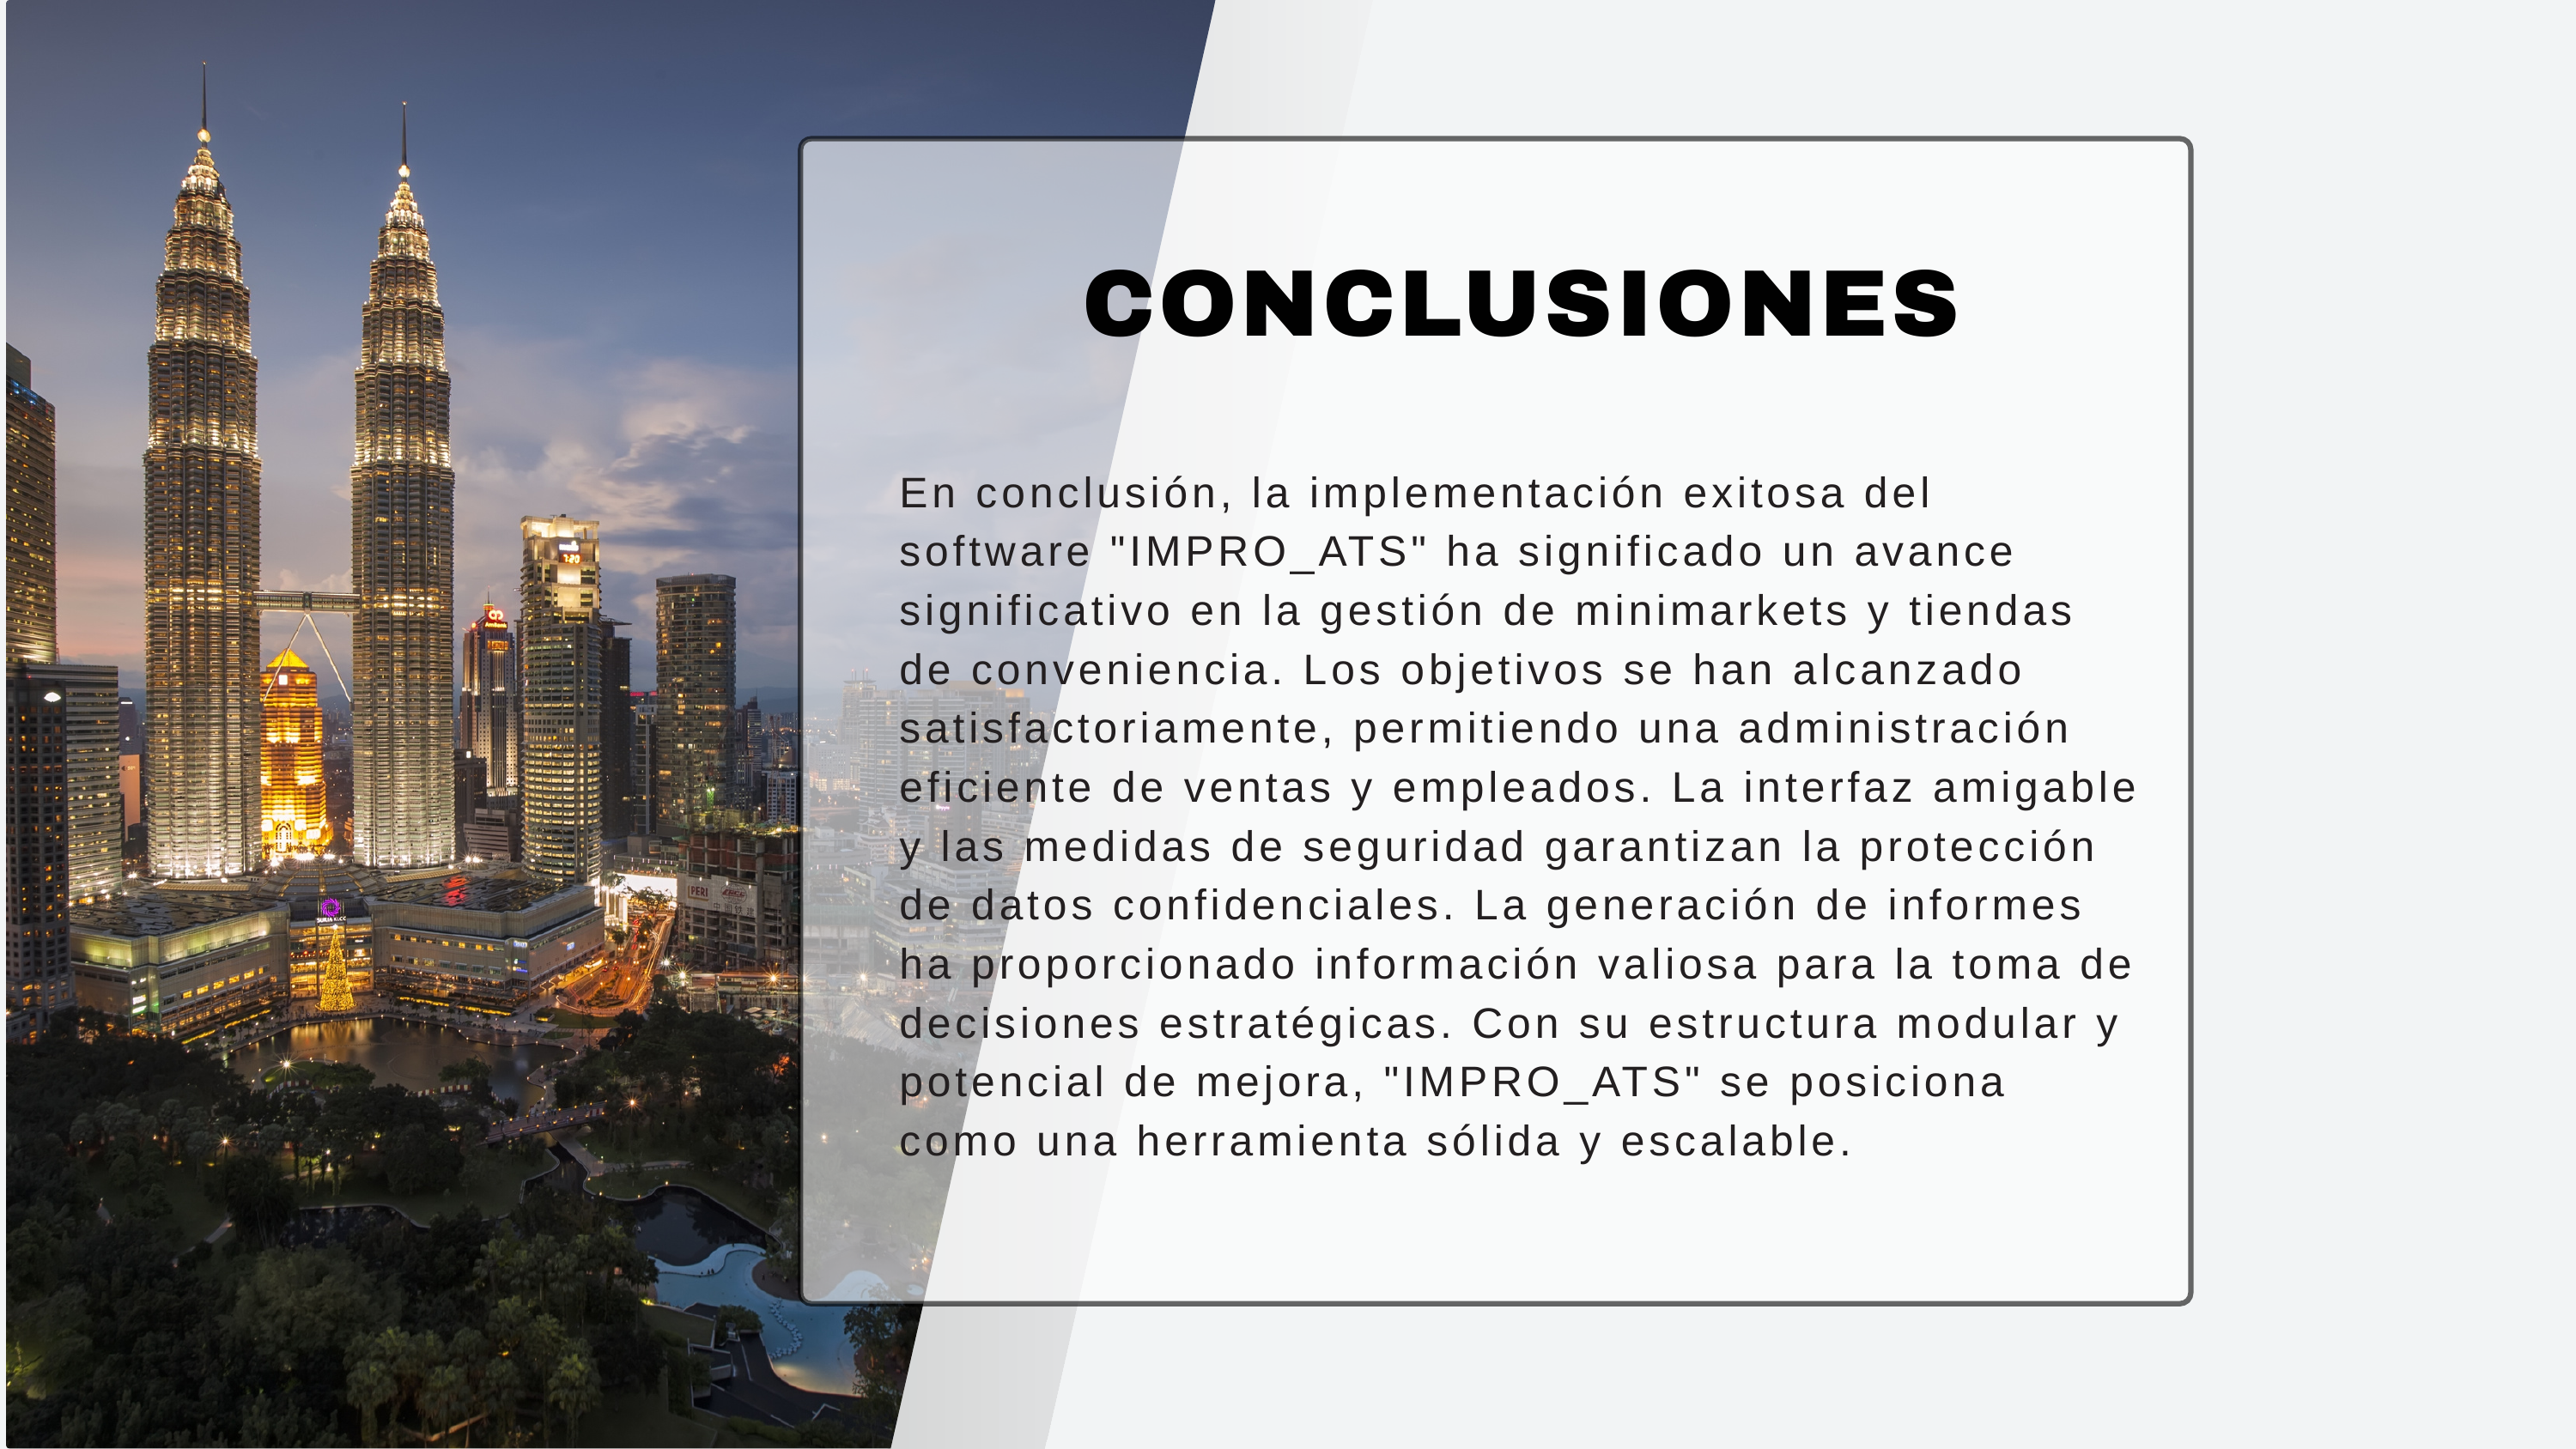

CONCLUSIONES
En conclusión, la implementación exitosa del software "IMPRO_ATS" ha significado un avance significativo en la gestión de minimarkets y tiendas de conveniencia. Los objetivos se han alcanzado satisfactoriamente, permitiendo una administración eficiente de ventas y empleados. La interfaz amigable y las medidas de seguridad garantizan la protección de datos confidenciales. La generación de informes ha proporcionado información valiosa para la toma de decisiones estratégicas. Con su estructura modular y potencial de mejora, "IMPRO_ATS" se posiciona como una herramienta sólida y escalable.